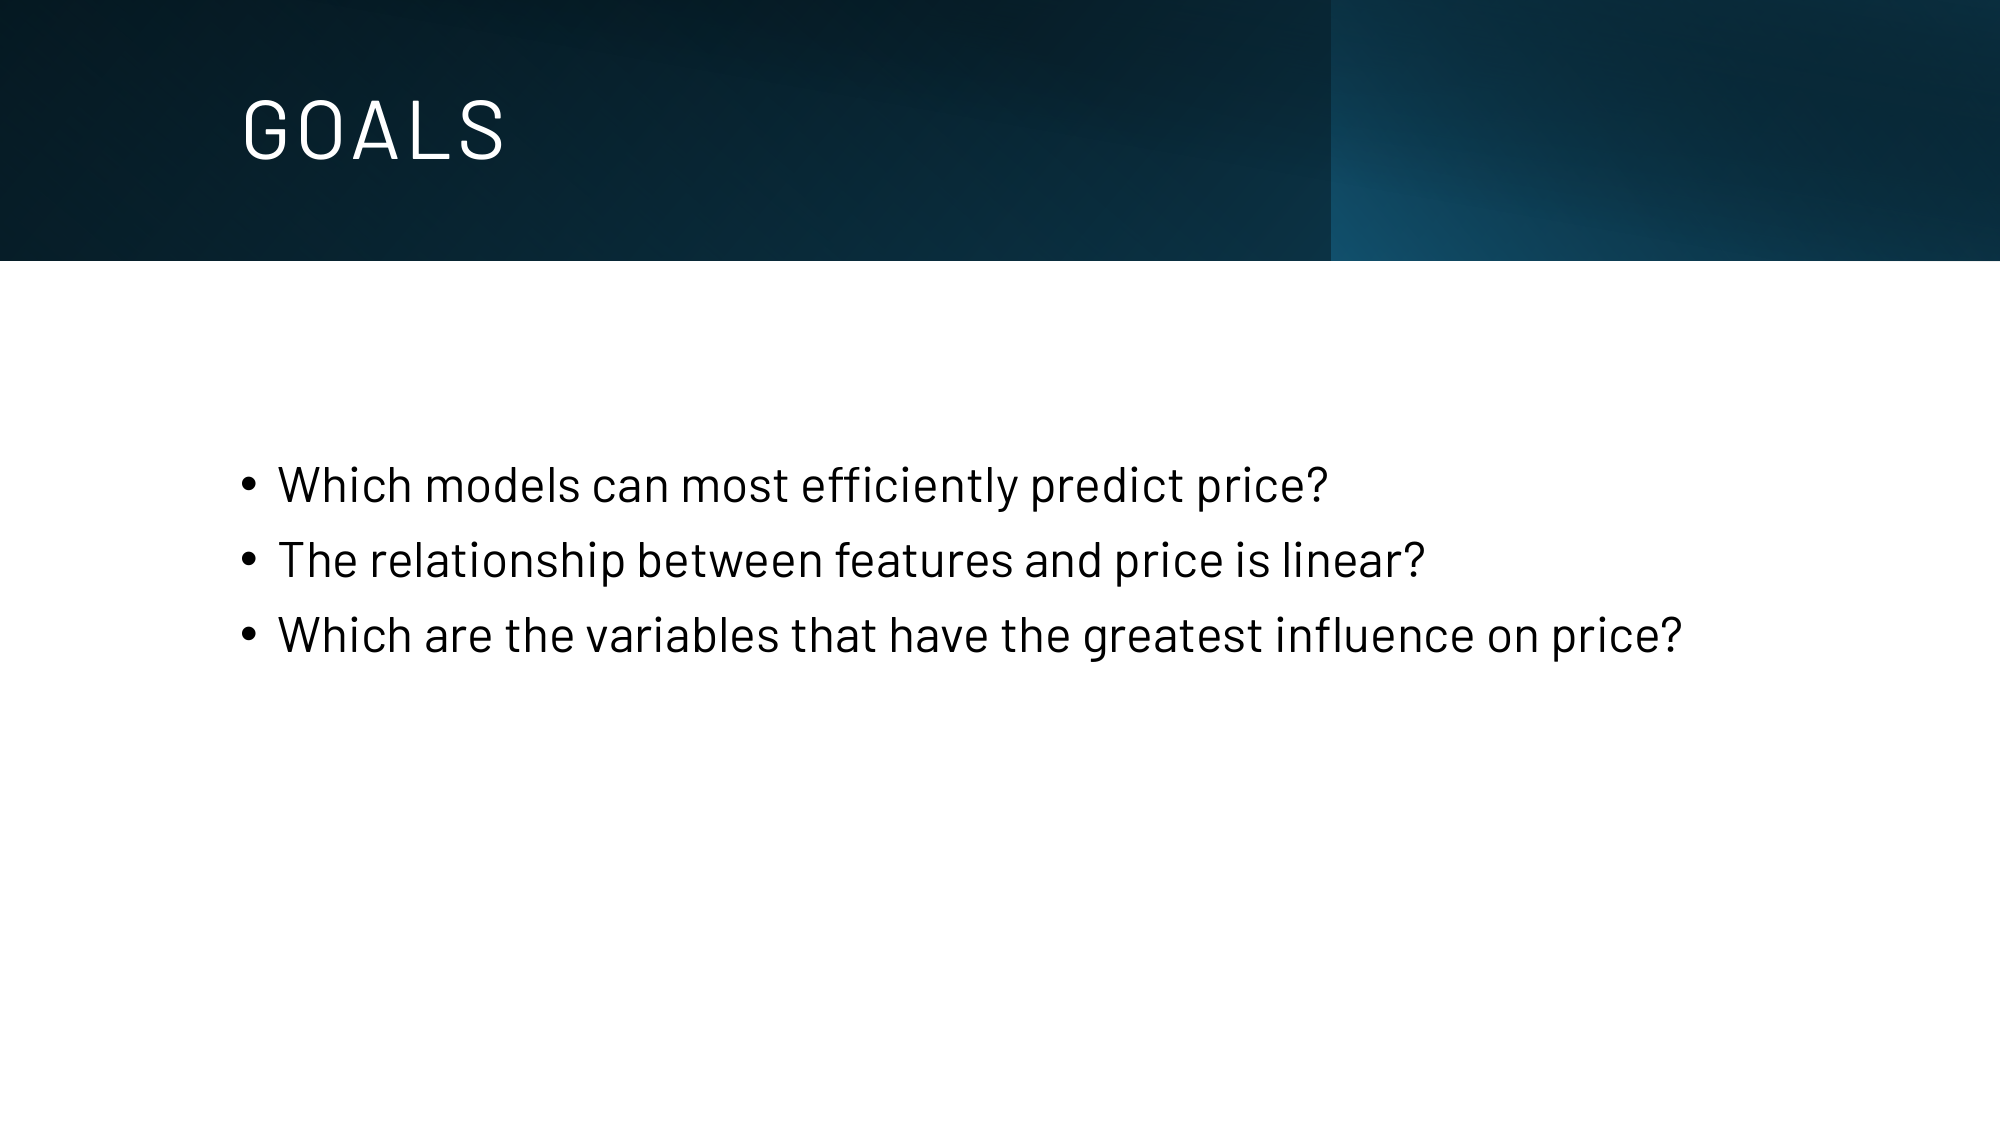

# Goals
Which models can most efficiently predict price?
The relationship between features and price is linear?
Which are the variables that have the greatest influence on price?